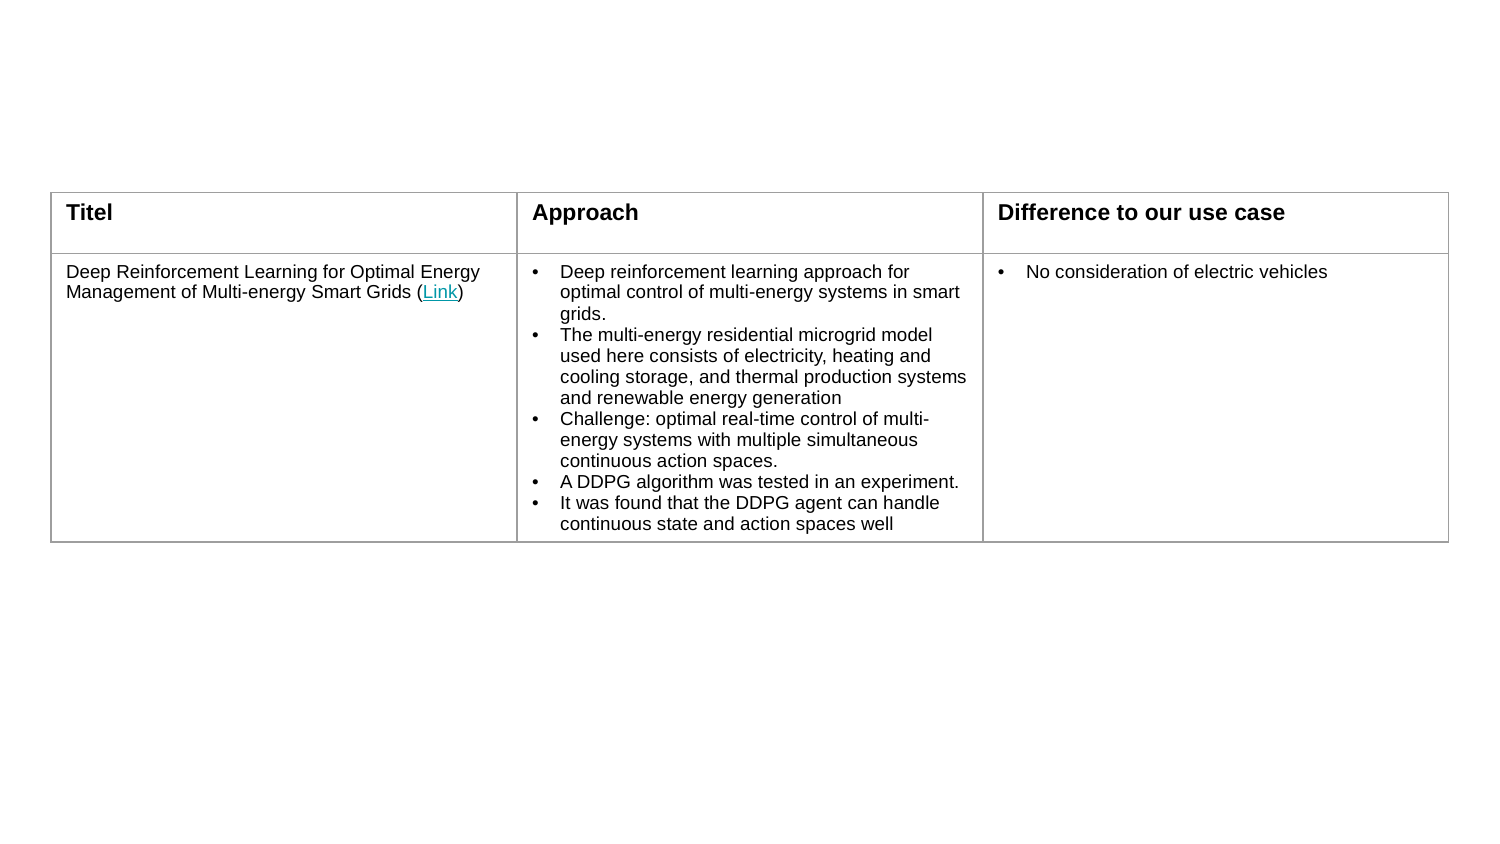

| Titel | Approach | Difference to our use case |
| --- | --- | --- |
| Deep Reinforcement Learning for Optimal Energy Management of Multi-energy Smart Grids (Link) | Deep reinforcement learning approach for optimal control of multi-energy systems in smart grids. The multi-energy residential microgrid model used here consists of electricity, heating and cooling storage, and thermal production systems and renewable energy generation Challenge: optimal real-time control of multi-energy systems with multiple simultaneous continuous action spaces. A DDPG algorithm was tested in an experiment. It was found that the DDPG agent can handle continuous state and action spaces well | No consideration of electric vehicles |